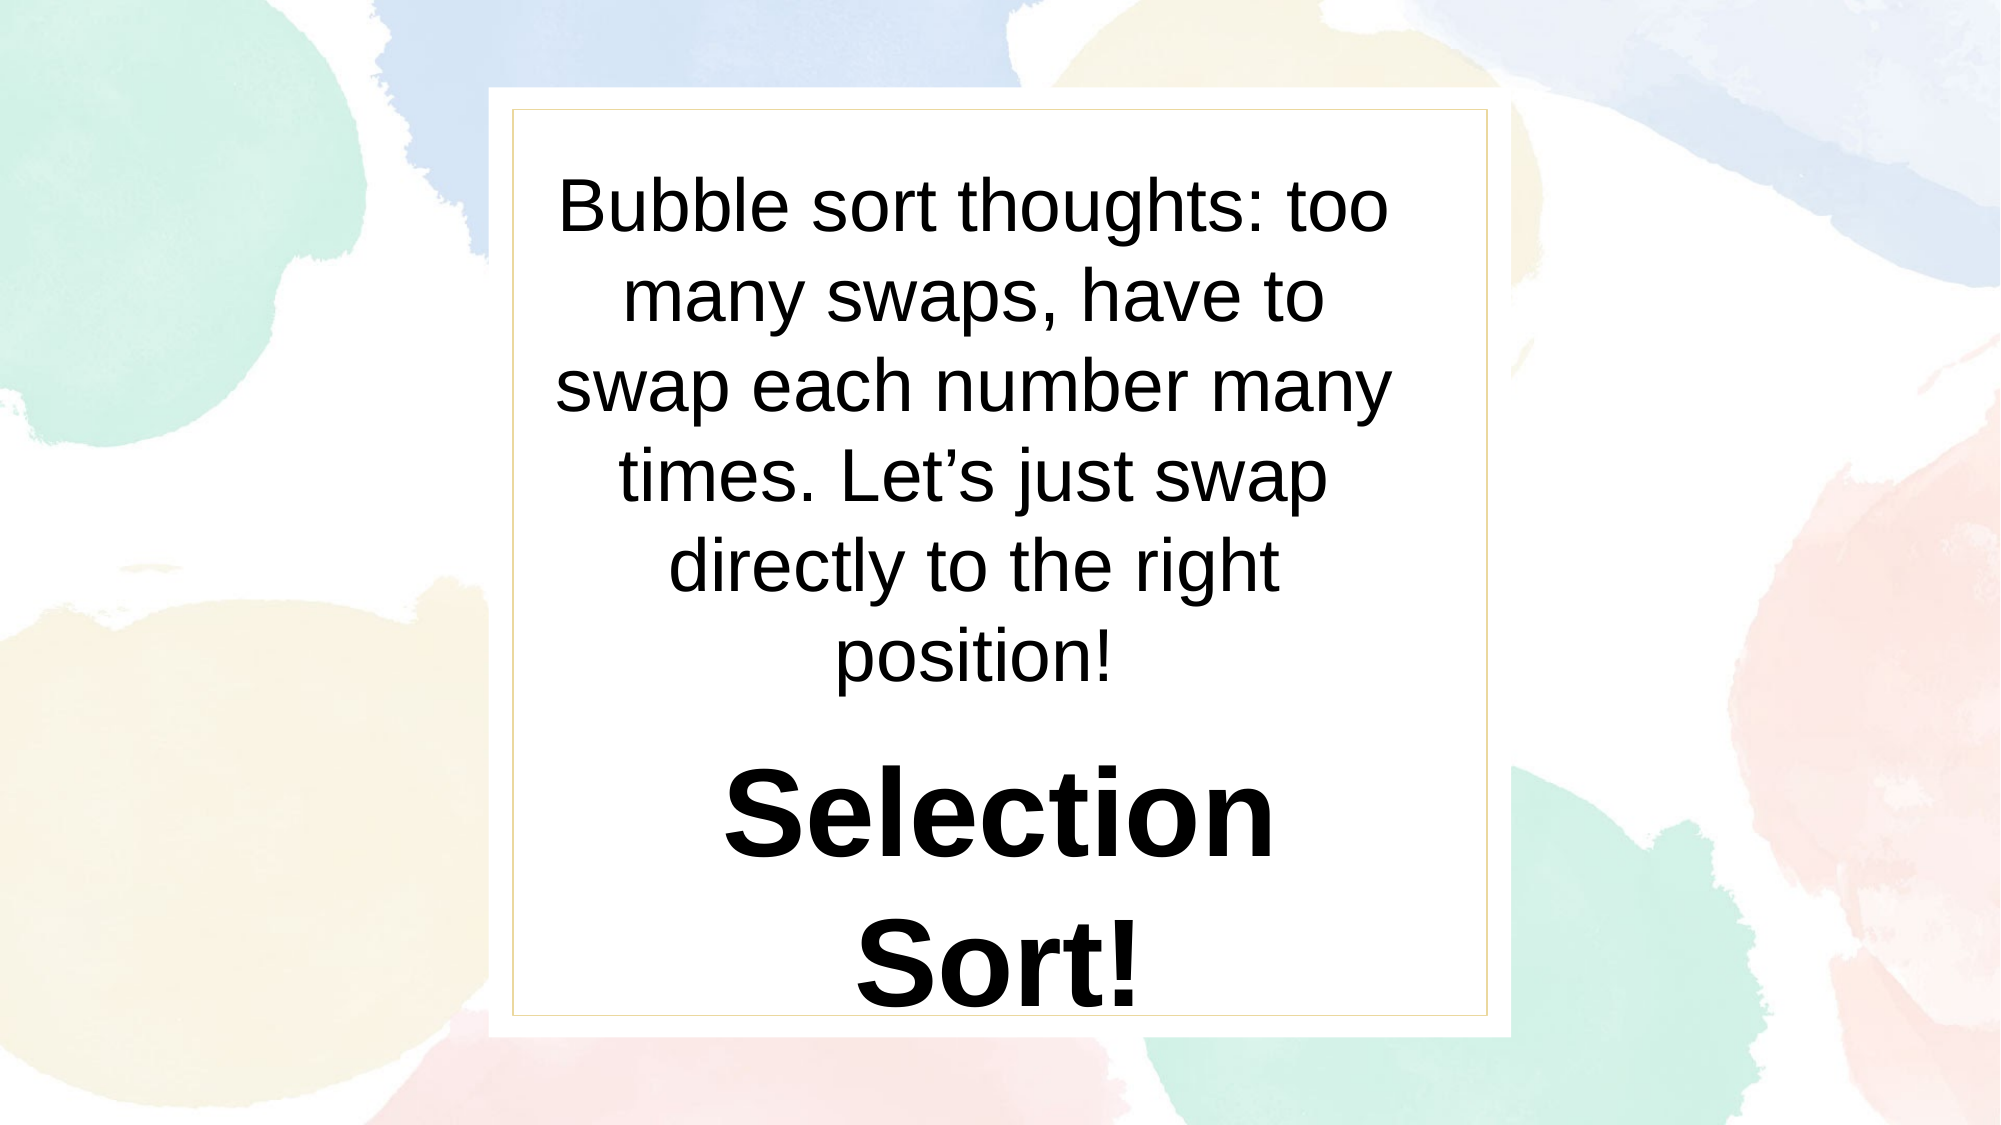

Bubble sort thoughts: too many swaps, have to swap each number many times. Let’s just swap directly to the right position!
Selection Sort!